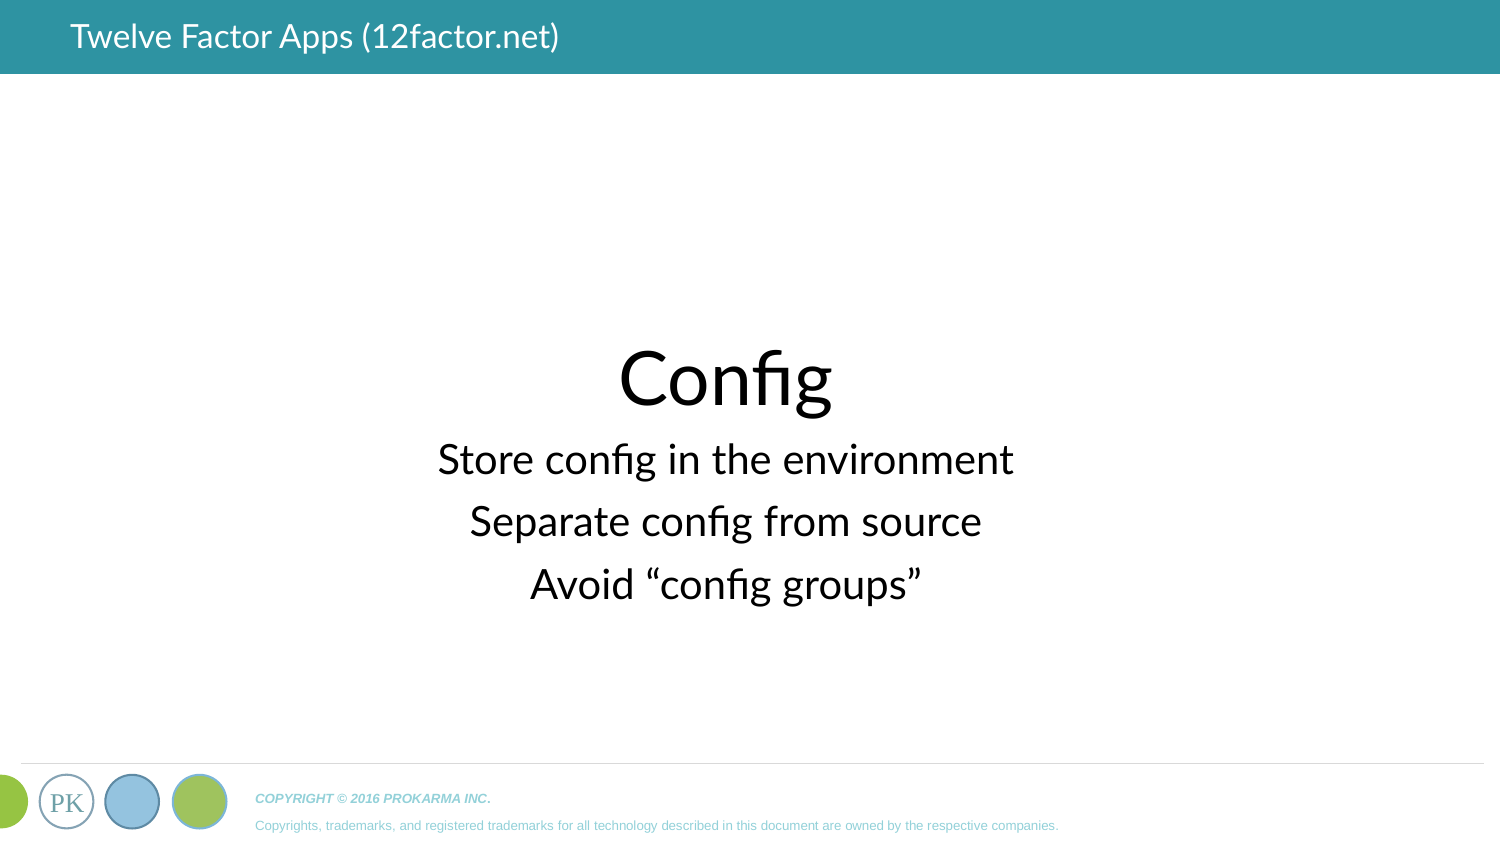

# Twelve Factor Apps (12factor.net)

Config
Store config in the environment
Separate config from source
Avoid “config groups”